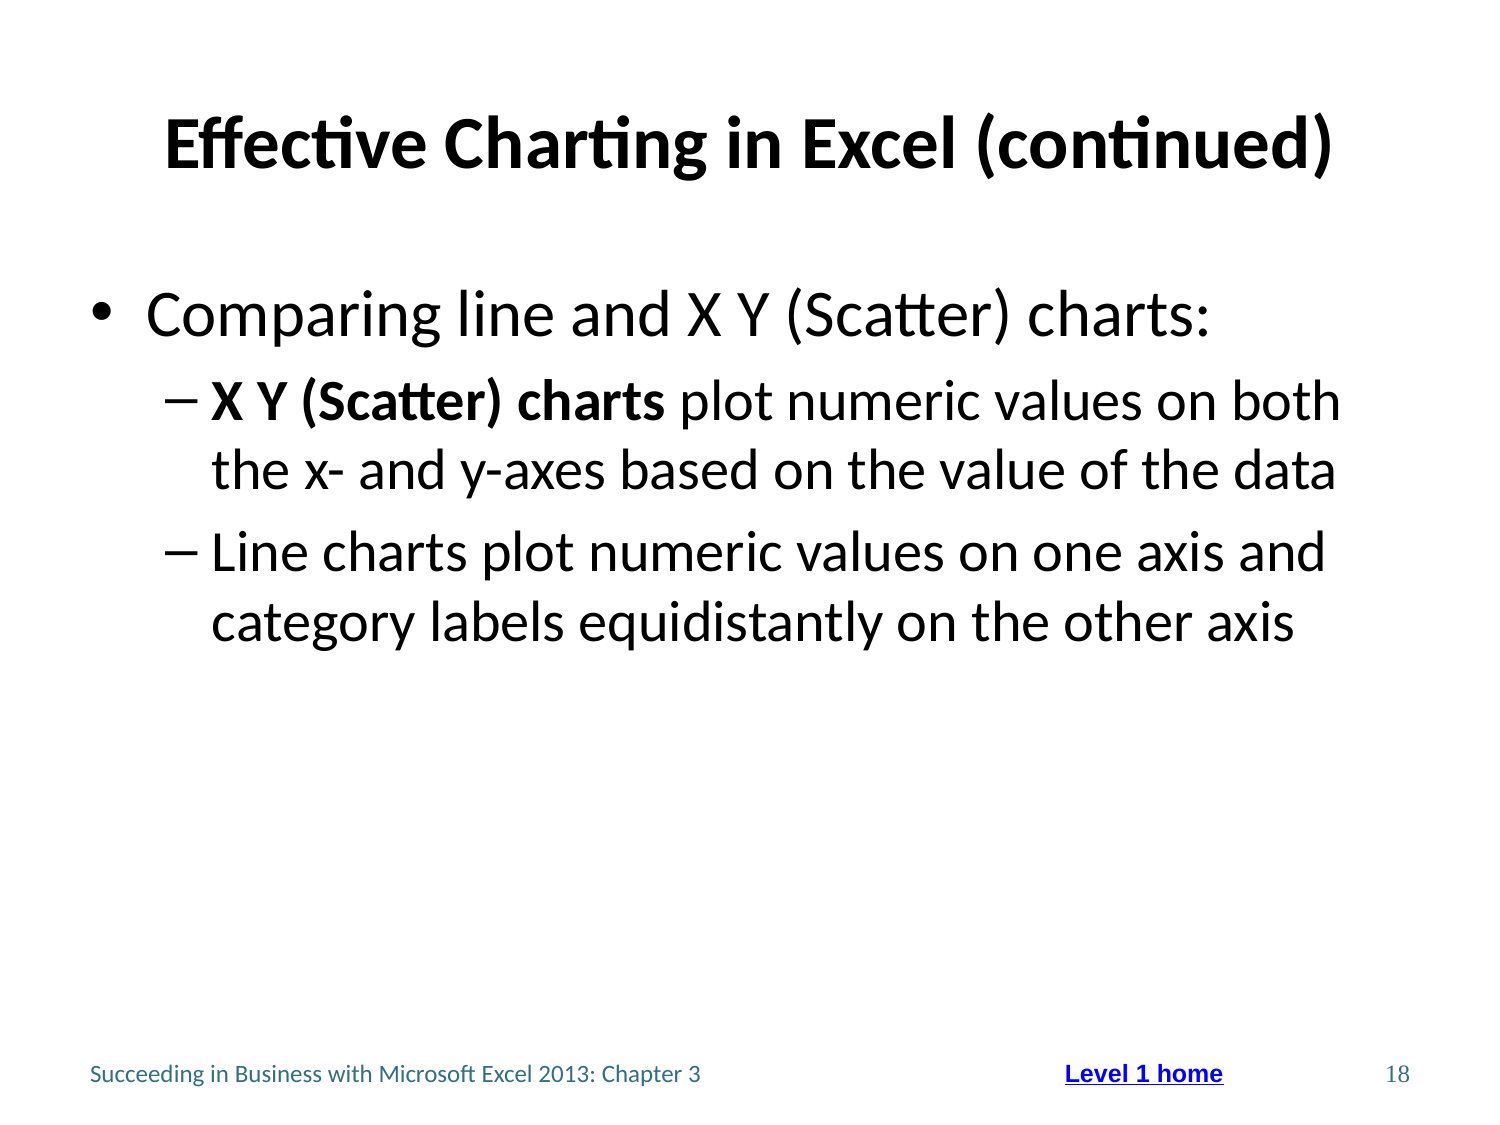

# Effective Charting in Excel (continued)
Comparing line and X Y (Scatter) charts:
X Y (Scatter) charts plot numeric values on both the x- and y-axes based on the value of the data
Line charts plot numeric values on one axis and category labels equidistantly on the other axis

Succeeding in Business with Microsoft Excel 2013: Chapter 3
18
Level 1 home